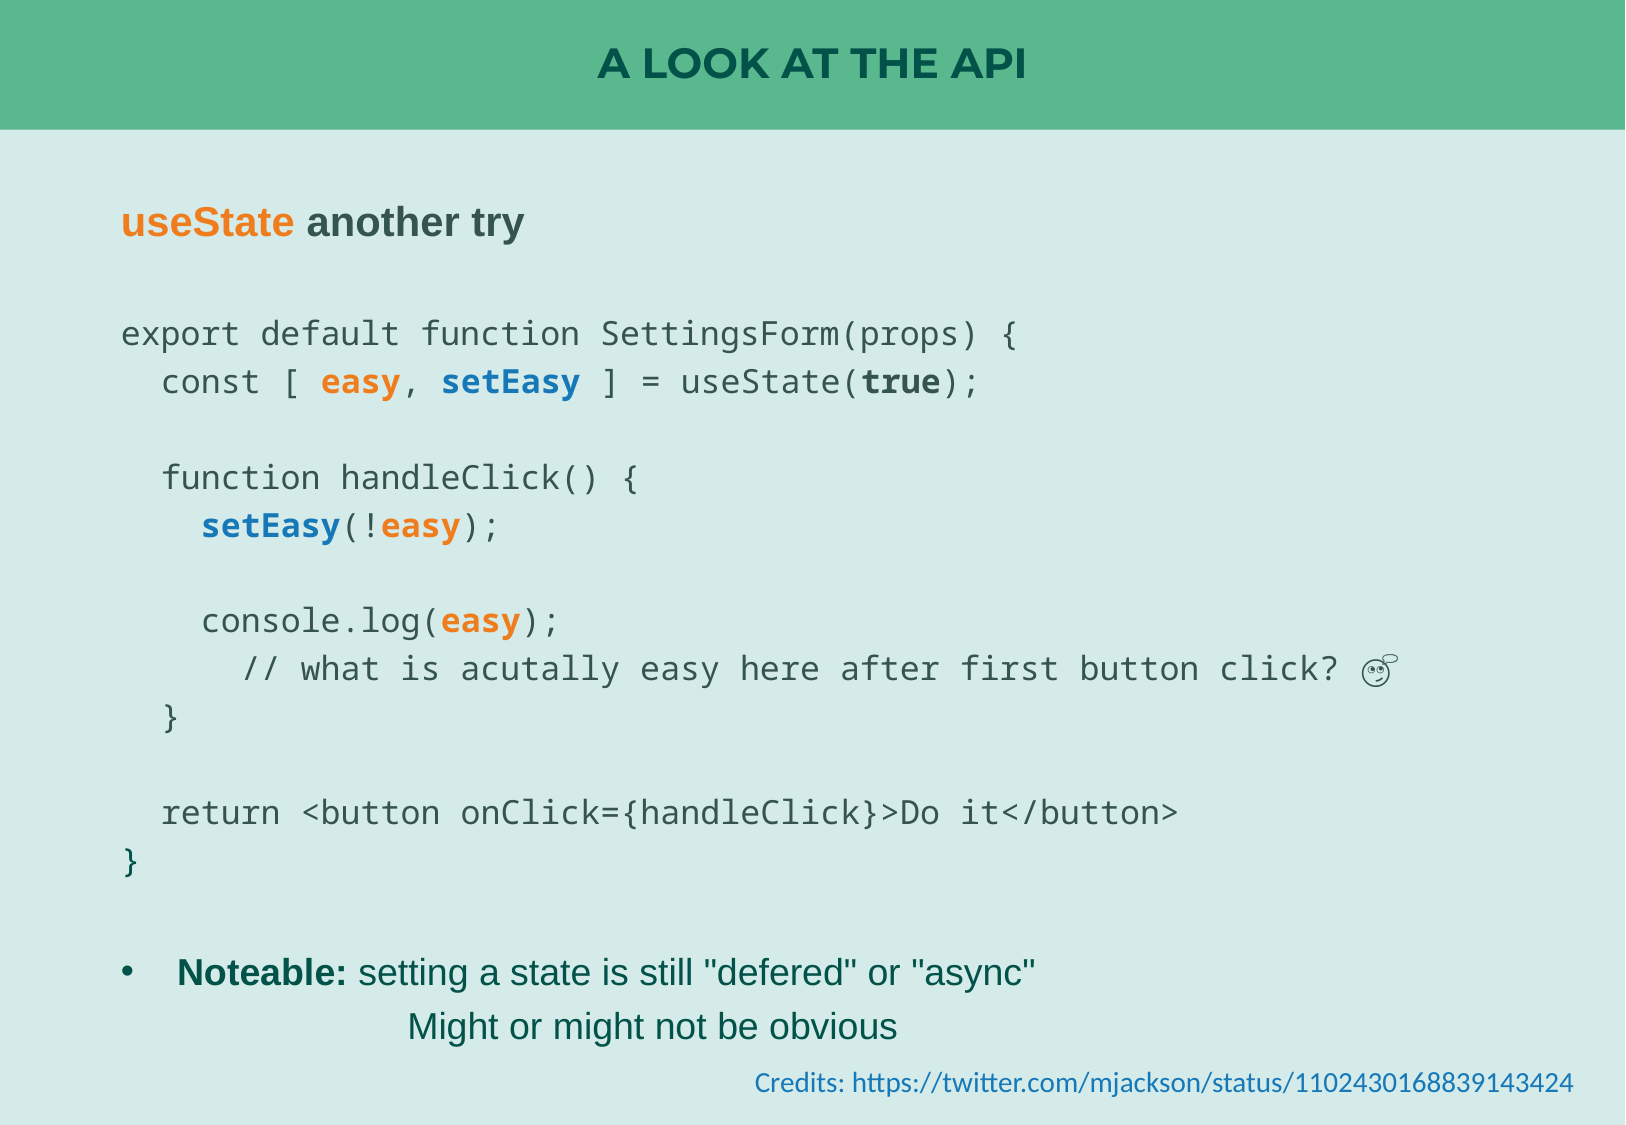

# A look at the api
useState another try

export default function SettingsForm(props) {
  const [ easy, setEasy ] = useState(true);

  function handleClick() {
    setEasy(!easy);

    console.log(easy);
      // what is acutally easy here after first button click? 🤔
  }

  return <button onClick={handleClick}>Do it</button>
}

Noteable: setting a state is still "defered" or "async"
                      Might or might not be obvious

Credits: https://twitter.com/mjackson/status/1102430168839143424